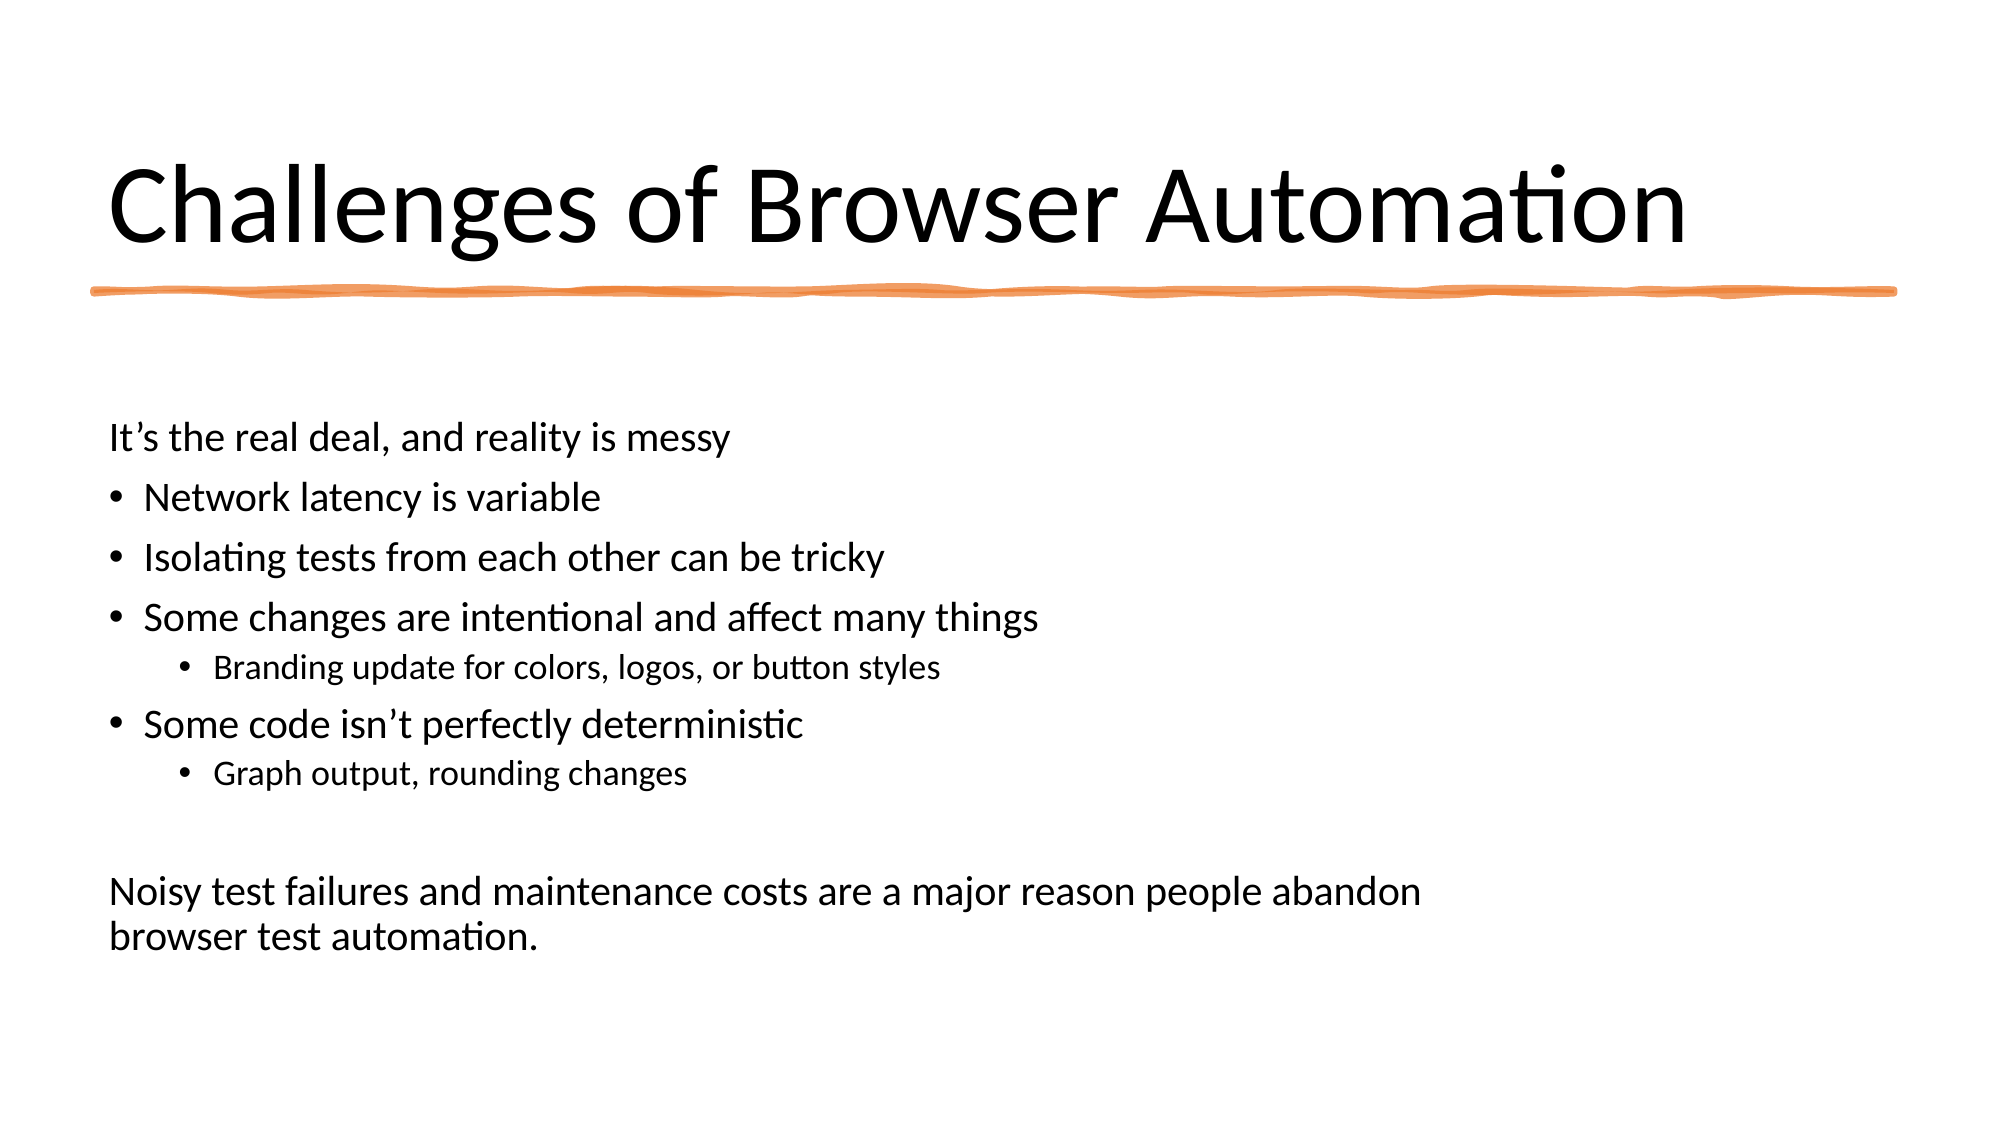

# Challenges of Browser Automation

It’s the real deal, and reality is messy
Network latency is variable
Isolating tests from each other can be tricky
Some changes are intentional and affect many things
Branding update for colors, logos, or button styles
Some code isn’t perfectly deterministic
Graph output, rounding changes

Noisy test failures and maintenance costs are a major reason people abandon browser test automation.